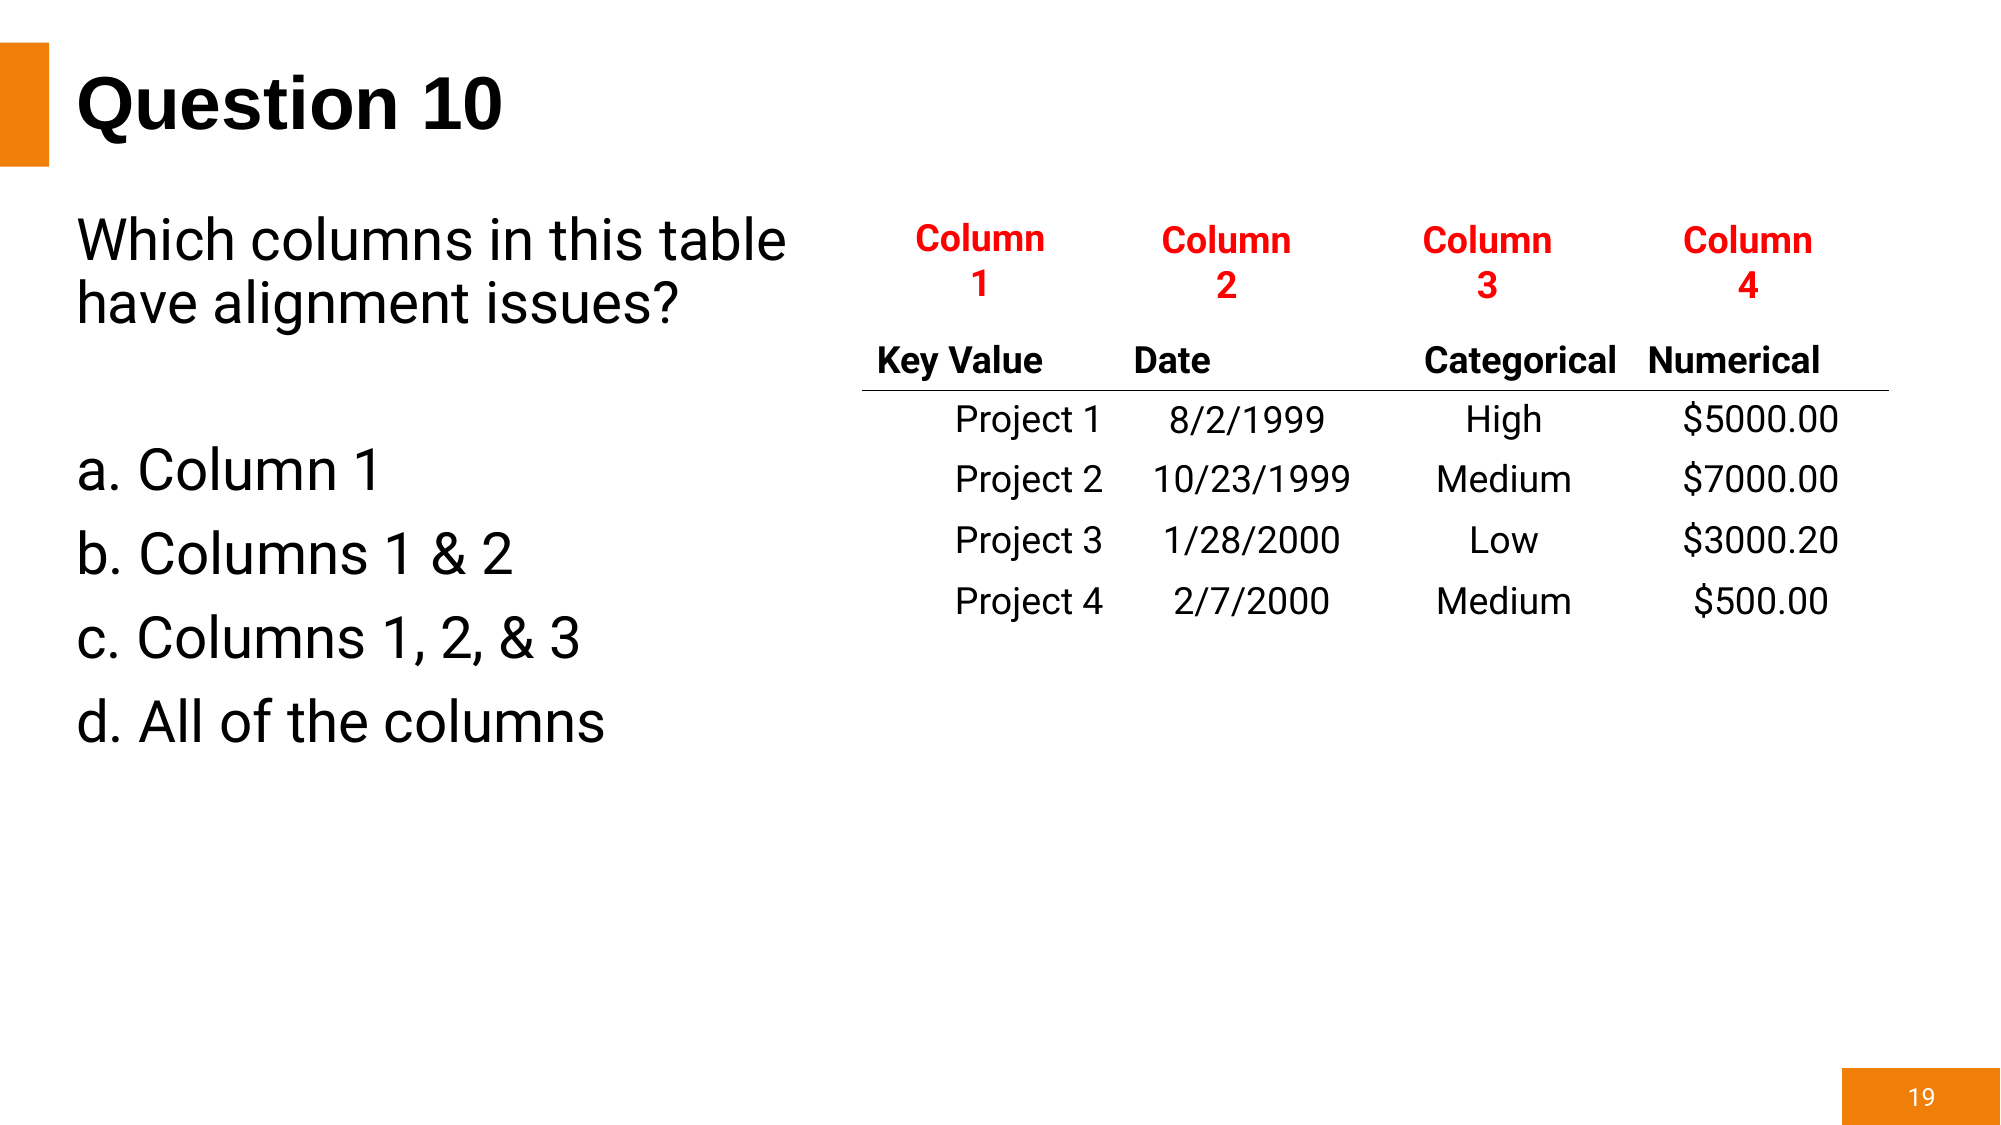

# Question 10
Which columns in this table have alignment issues?

a. Column 1
b. Columns 1 & 2
c. Columns 1, 2, & 3
d. All of the columns
Column 1
Column 2
Column 3
Column 4
| Key Value | Date | Categorical | Numerical |
| --- | --- | --- | --- |
| Project 1 | 8/2/1999 | High | $5000.00 |
| Project 2 | 10/23/1999 | Medium | $7000.00 |
| Project 3 | 1/28/2000 | Low | $3000.20 |
| Project 4 | 2/7/2000 | Medium | $500.00 |
19